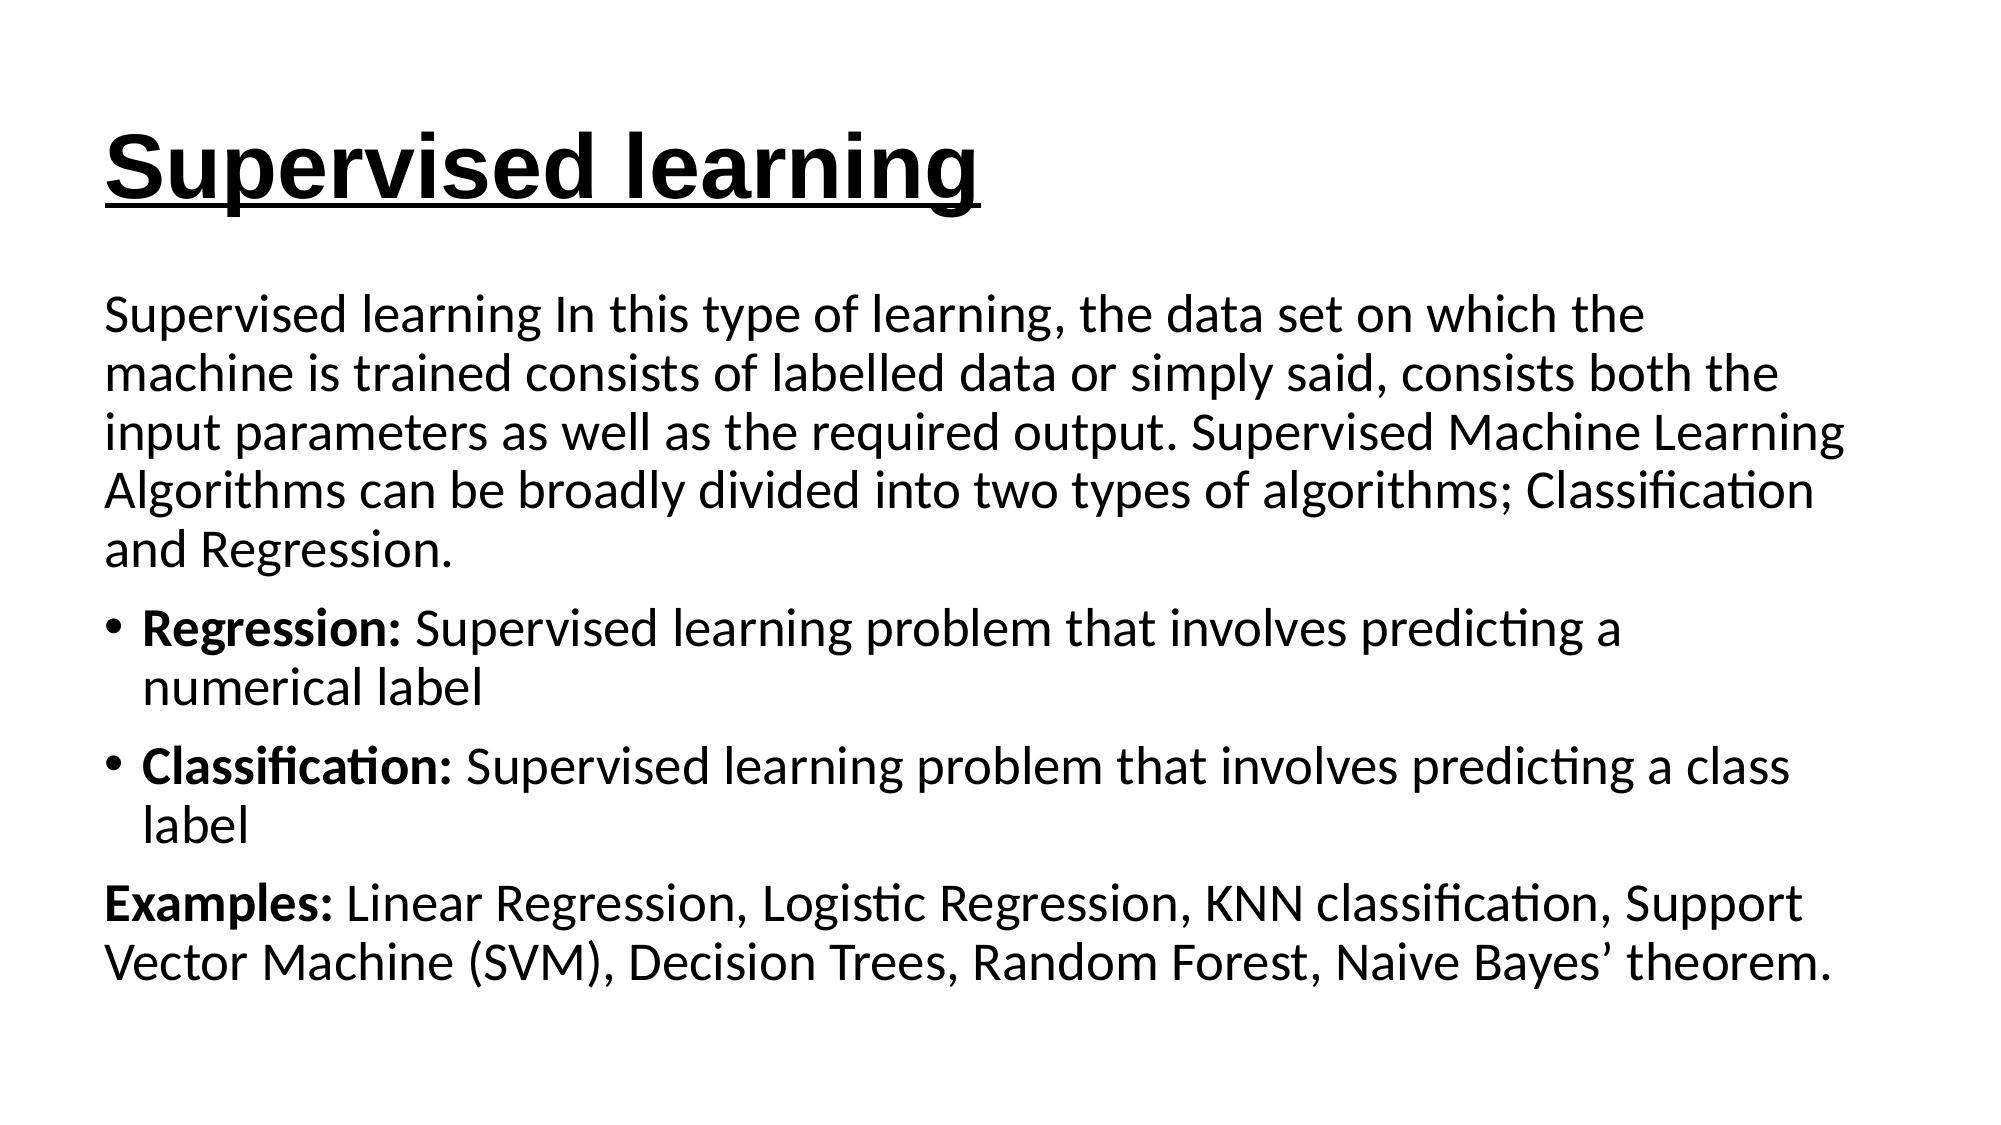

# Supervised learning
Supervised learning In this type of learning, the data set on which the machine is trained consists of labelled data or simply said, consists both the input parameters as well as the required output. Supervised Machine Learning Algorithms can be broadly divided into two types of algorithms; Classification and Regression.
Regression: Supervised learning problem that involves predicting a numerical label
Classification: Supervised learning problem that involves predicting a class label
Examples: Linear Regression, Logistic Regression, KNN classification, Support Vector Machine (SVM), Decision Trees, Random Forest, Naive Bayes’ theorem.